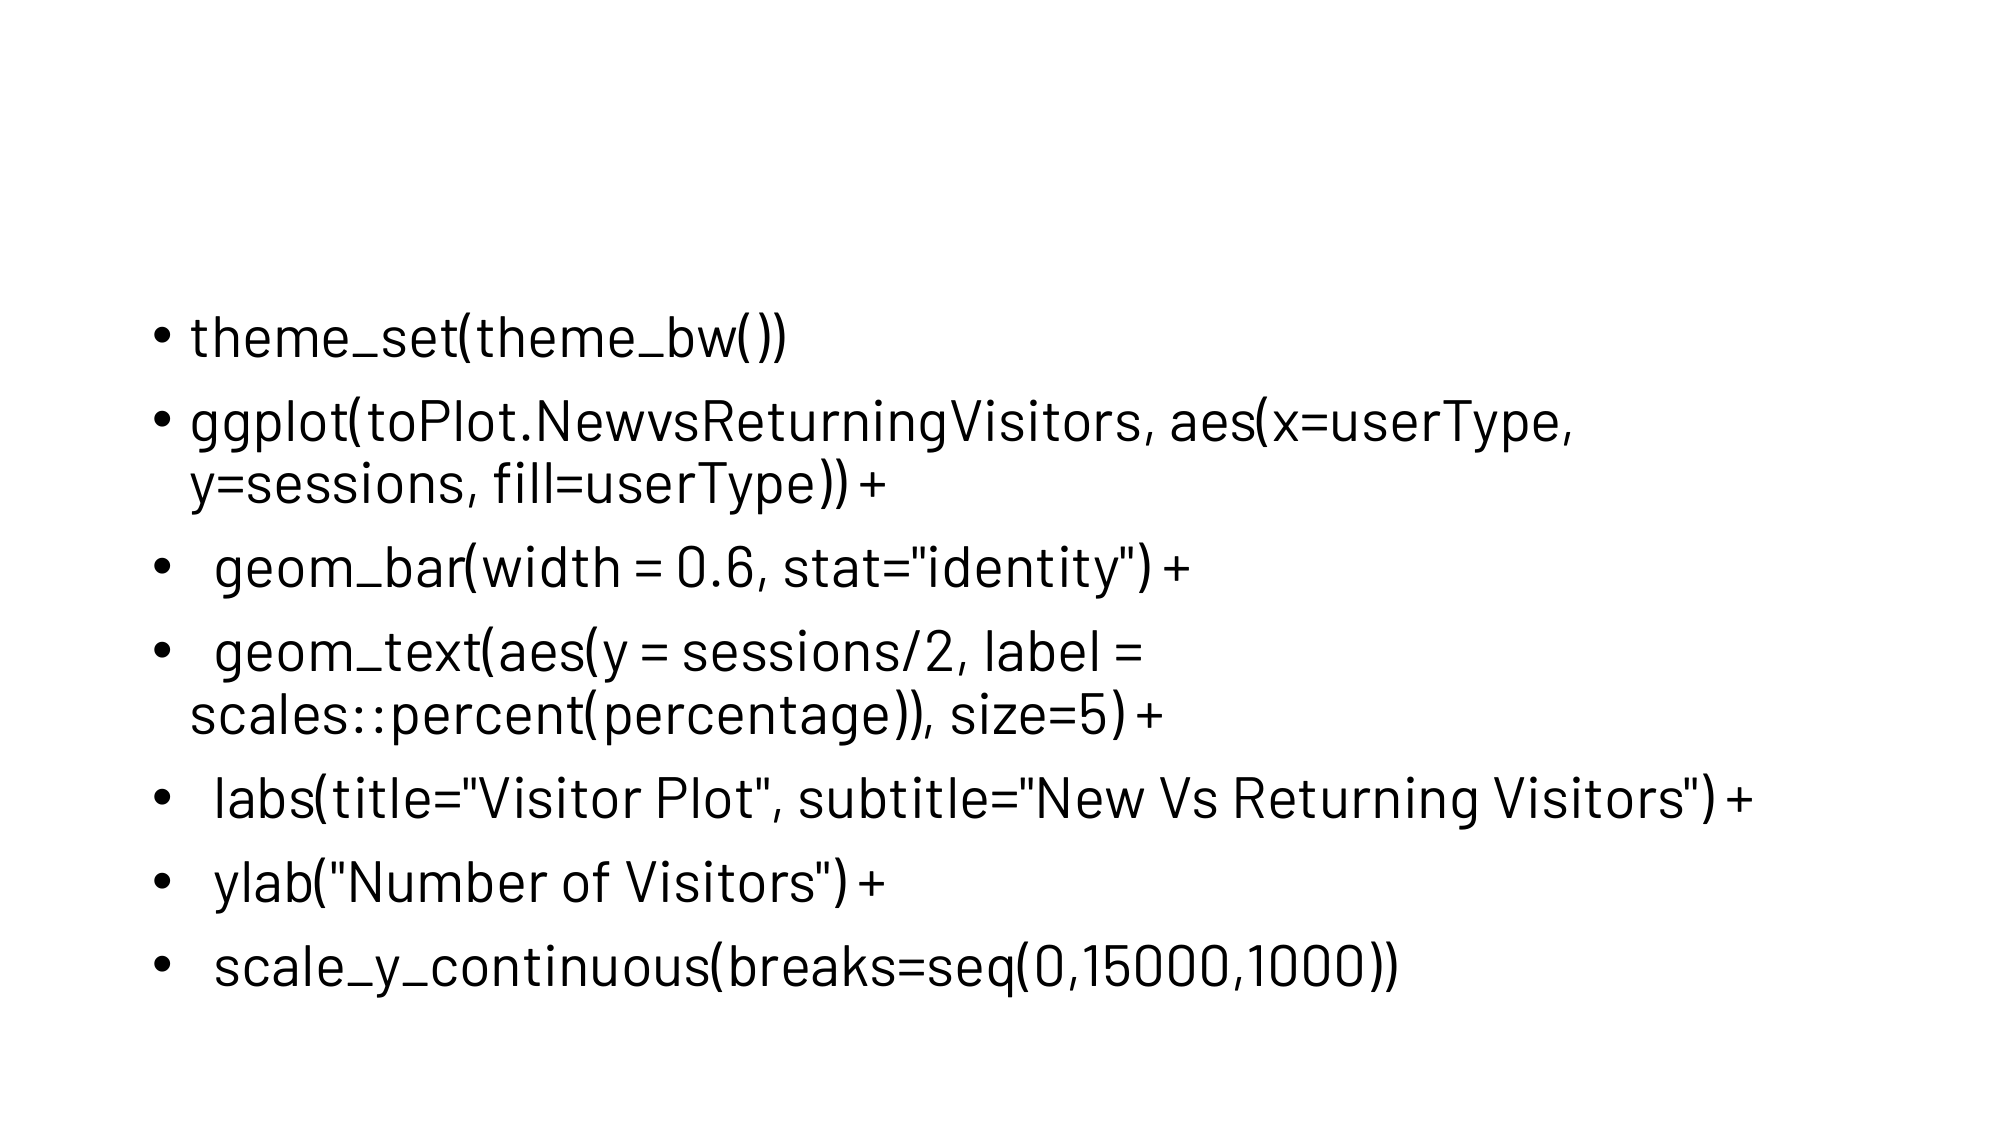

#
theme_set(theme_bw())
ggplot(toPlot.NewvsReturningVisitors, aes(x=userType, y=sessions, fill=userType)) +
  geom_bar(width = 0.6, stat="identity") +
  geom_text(aes(y = sessions/2, label = scales::percent(percentage)), size=5) +
  labs(title="Visitor Plot", subtitle="New Vs Returning Visitors") +
  ylab("Number of Visitors") +
  scale_y_continuous(breaks=seq(0,15000,1000))